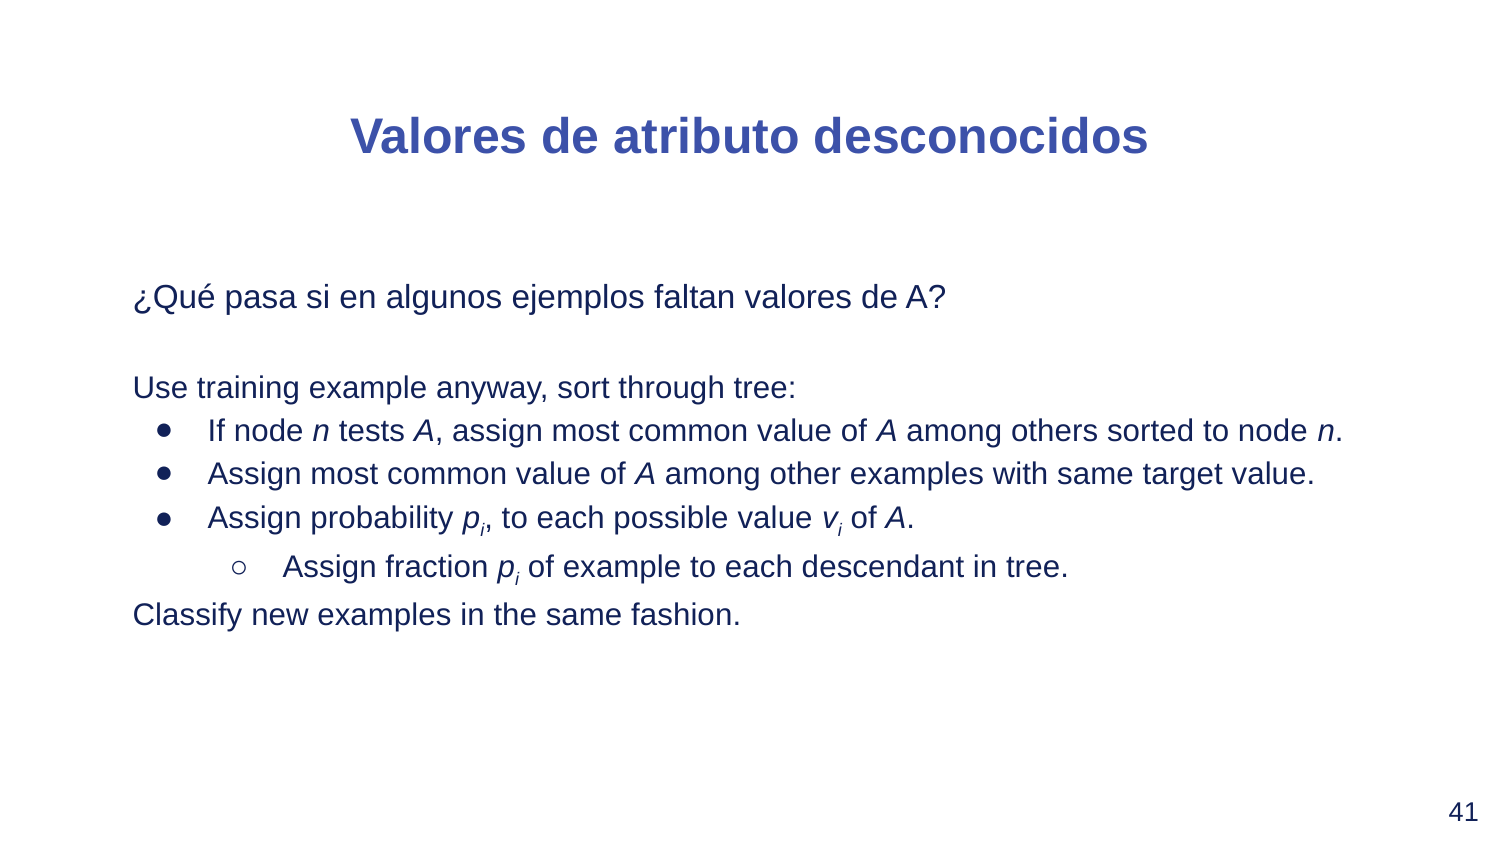

Valores de atributo desconocidos
¿Qué pasa si en algunos ejemplos faltan valores de A?

Use training example anyway, sort through tree:
If node n tests A, assign most common value of A among others sorted to node n.
Assign most common value of A among other examples with same target value.
Assign probability pi, to each possible value vi of A.
Assign fraction pi of example to each descendant in tree.
Classify new examples in the same fashion.
41